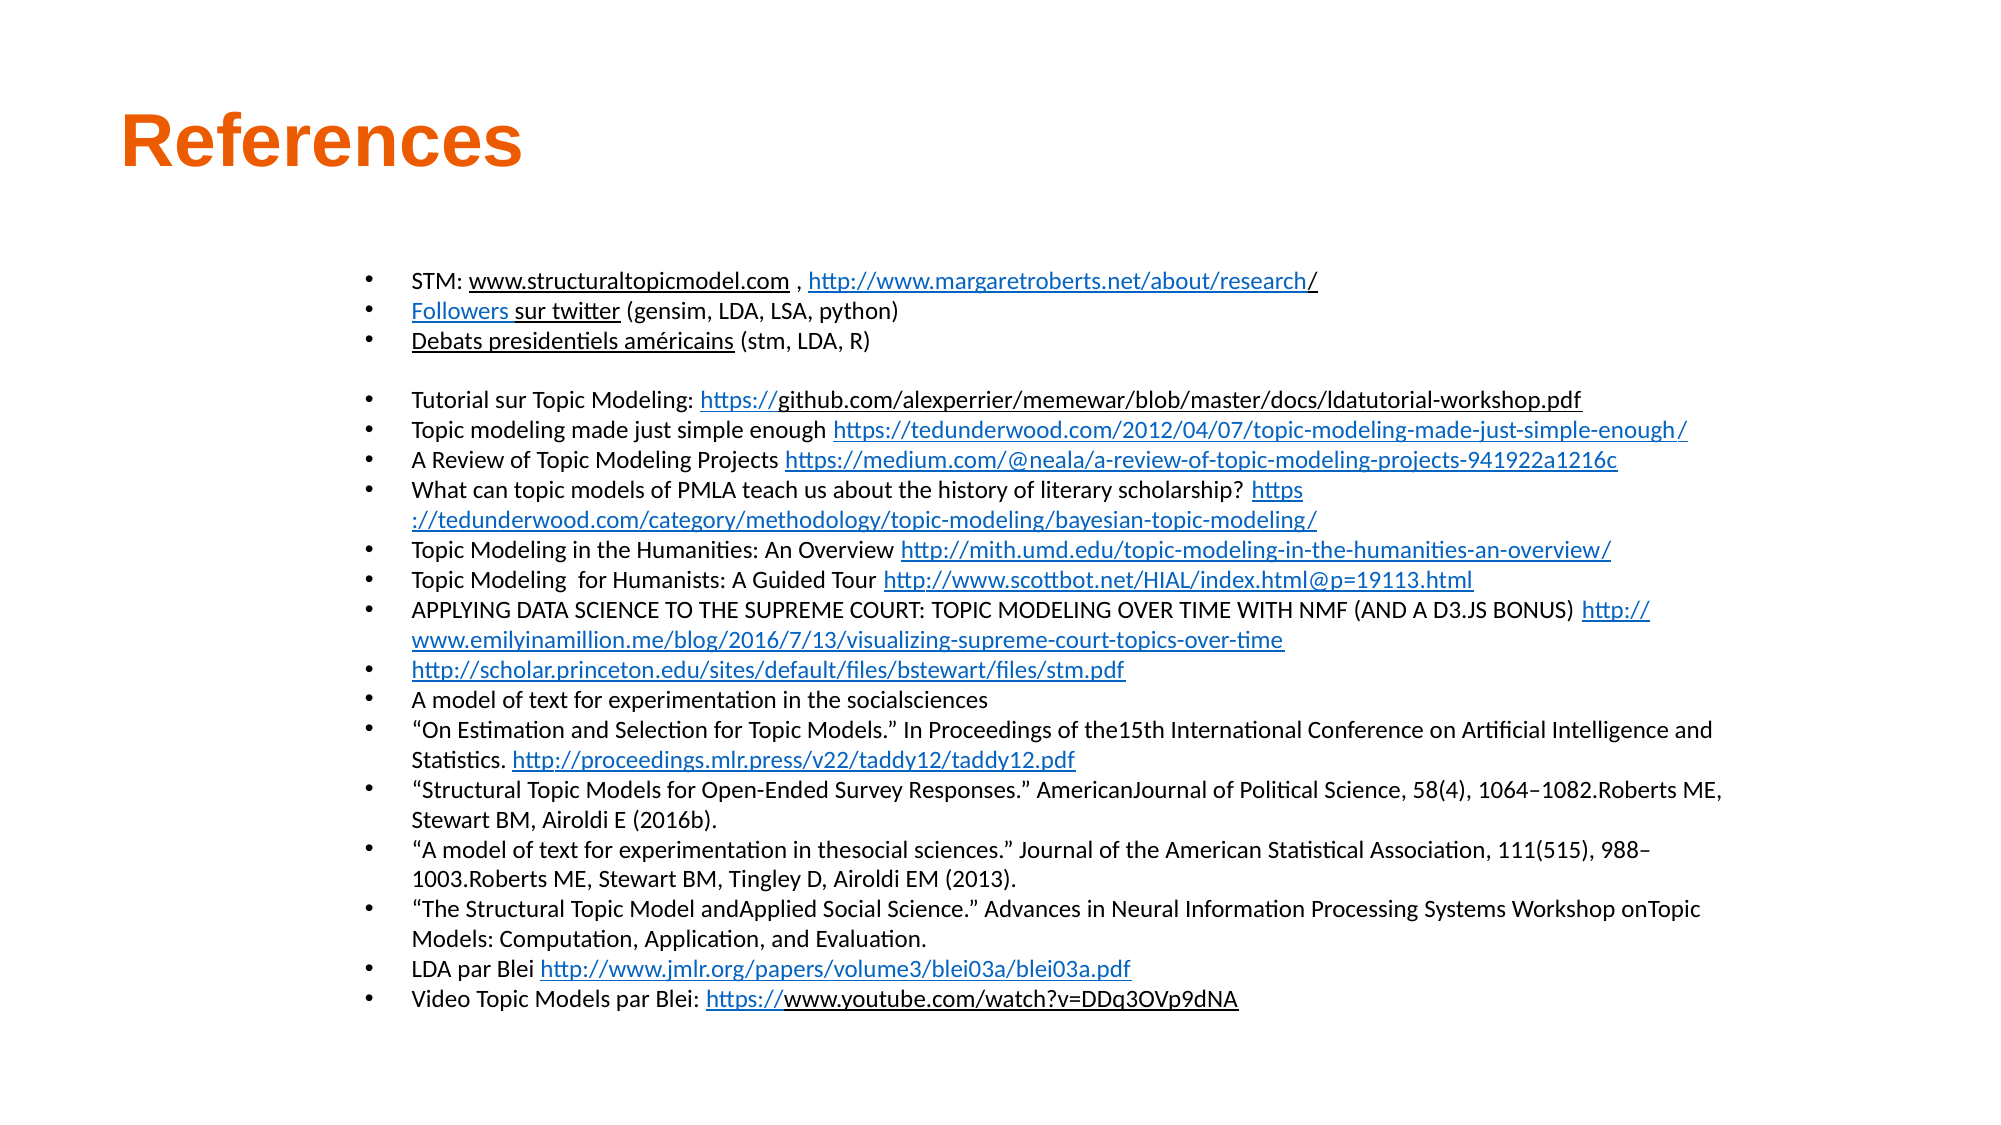

References
STM: www.structuraltopicmodel.com , http://www.margaretroberts.net/about/research/
Followers sur twitter (gensim, LDA, LSA, python)
Debats presidentiels américains (stm, LDA, R)

Tutorial sur Topic Modeling: https://github.com/alexperrier/memewar/blob/master/docs/ldatutorial-workshop.pdf
Topic modeling made just simple enough https://tedunderwood.com/2012/04/07/topic-modeling-made-just-simple-enough/
A Review of Topic Modeling Projects https://medium.com/@neala/a-review-of-topic-modeling-projects-941922a1216c
What can topic models of PMLA teach us about the history of literary scholarship? https://tedunderwood.com/category/methodology/topic-modeling/bayesian-topic-modeling/
Topic Modeling in the Humanities: An Overview http://mith.umd.edu/topic-modeling-in-the-humanities-an-overview/
Topic Modeling  for Humanists: A Guided Tour http://www.scottbot.net/HIAL/index.html@p=19113.html
APPLYING DATA SCIENCE TO THE SUPREME COURT: TOPIC MODELING OVER TIME WITH NMF (AND A D3.JS BONUS) http://www.emilyinamillion.me/blog/2016/7/13/visualizing-supreme-court-topics-over-time
http://scholar.princeton.edu/sites/default/files/bstewart/files/stm.pdf
A model of text for experimentation in the socialsciences
“On Estimation and Selection for Topic Models.” In Proceedings of the15th International Conference on Artificial Intelligence and Statistics. http://proceedings.mlr.press/v22/taddy12/taddy12.pdf
“Structural Topic Models for Open-Ended Survey Responses.” AmericanJournal of Political Science, 58(4), 1064–1082.Roberts ME, Stewart BM, Airoldi E (2016b).
“A model of text for experimentation in thesocial sciences.” Journal of the American Statistical Association, 111(515), 988–1003.Roberts ME, Stewart BM, Tingley D, Airoldi EM (2013).
“The Structural Topic Model andApplied Social Science.” Advances in Neural Information Processing Systems Workshop onTopic Models: Computation, Application, and Evaluation.
LDA par Blei http://www.jmlr.org/papers/volume3/blei03a/blei03a.pdf
Video Topic Models par Blei: https://www.youtube.com/watch?v=DDq3OVp9dNA